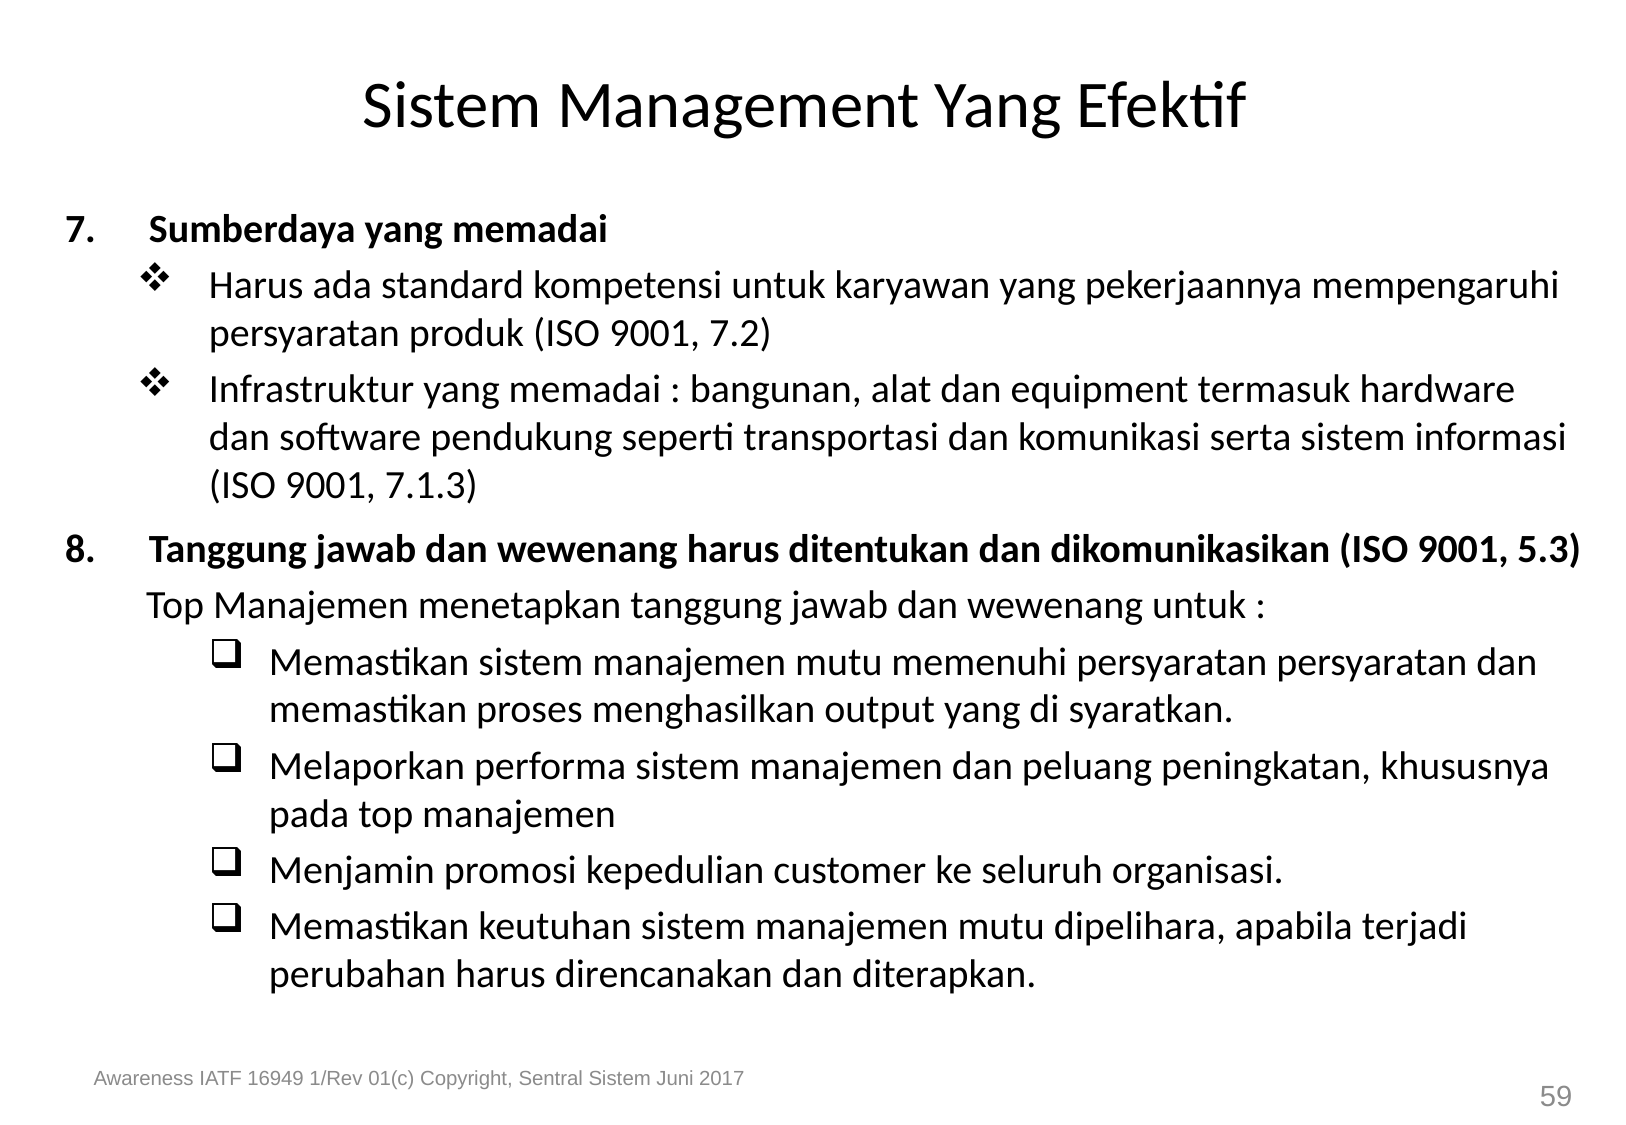

# Sistem Management Yang Efektif
Sumberdaya yang memadai
Harus ada standard kompetensi untuk karyawan yang pekerjaannya mempengaruhi persyaratan produk (ISO 9001, 7.2)
Infrastruktur yang memadai : bangunan, alat dan equipment termasuk hardware dan software pendukung seperti transportasi dan komunikasi serta sistem informasi (ISO 9001, 7.1.3)
Tanggung jawab dan wewenang harus ditentukan dan dikomunikasikan (ISO 9001, 5.3)
 Top Manajemen menetapkan tanggung jawab dan wewenang untuk :
Memastikan sistem manajemen mutu memenuhi persyaratan persyaratan dan memastikan proses menghasilkan output yang di syaratkan.
Melaporkan performa sistem manajemen dan peluang peningkatan, khususnya pada top manajemen
Menjamin promosi kepedulian customer ke seluruh organisasi.
Memastikan keutuhan sistem manajemen mutu dipelihara, apabila terjadi perubahan harus direncanakan dan diterapkan.
Awareness IATF 16949 1/Rev 01(c) Copyright, Sentral Sistem Juni 2017
59